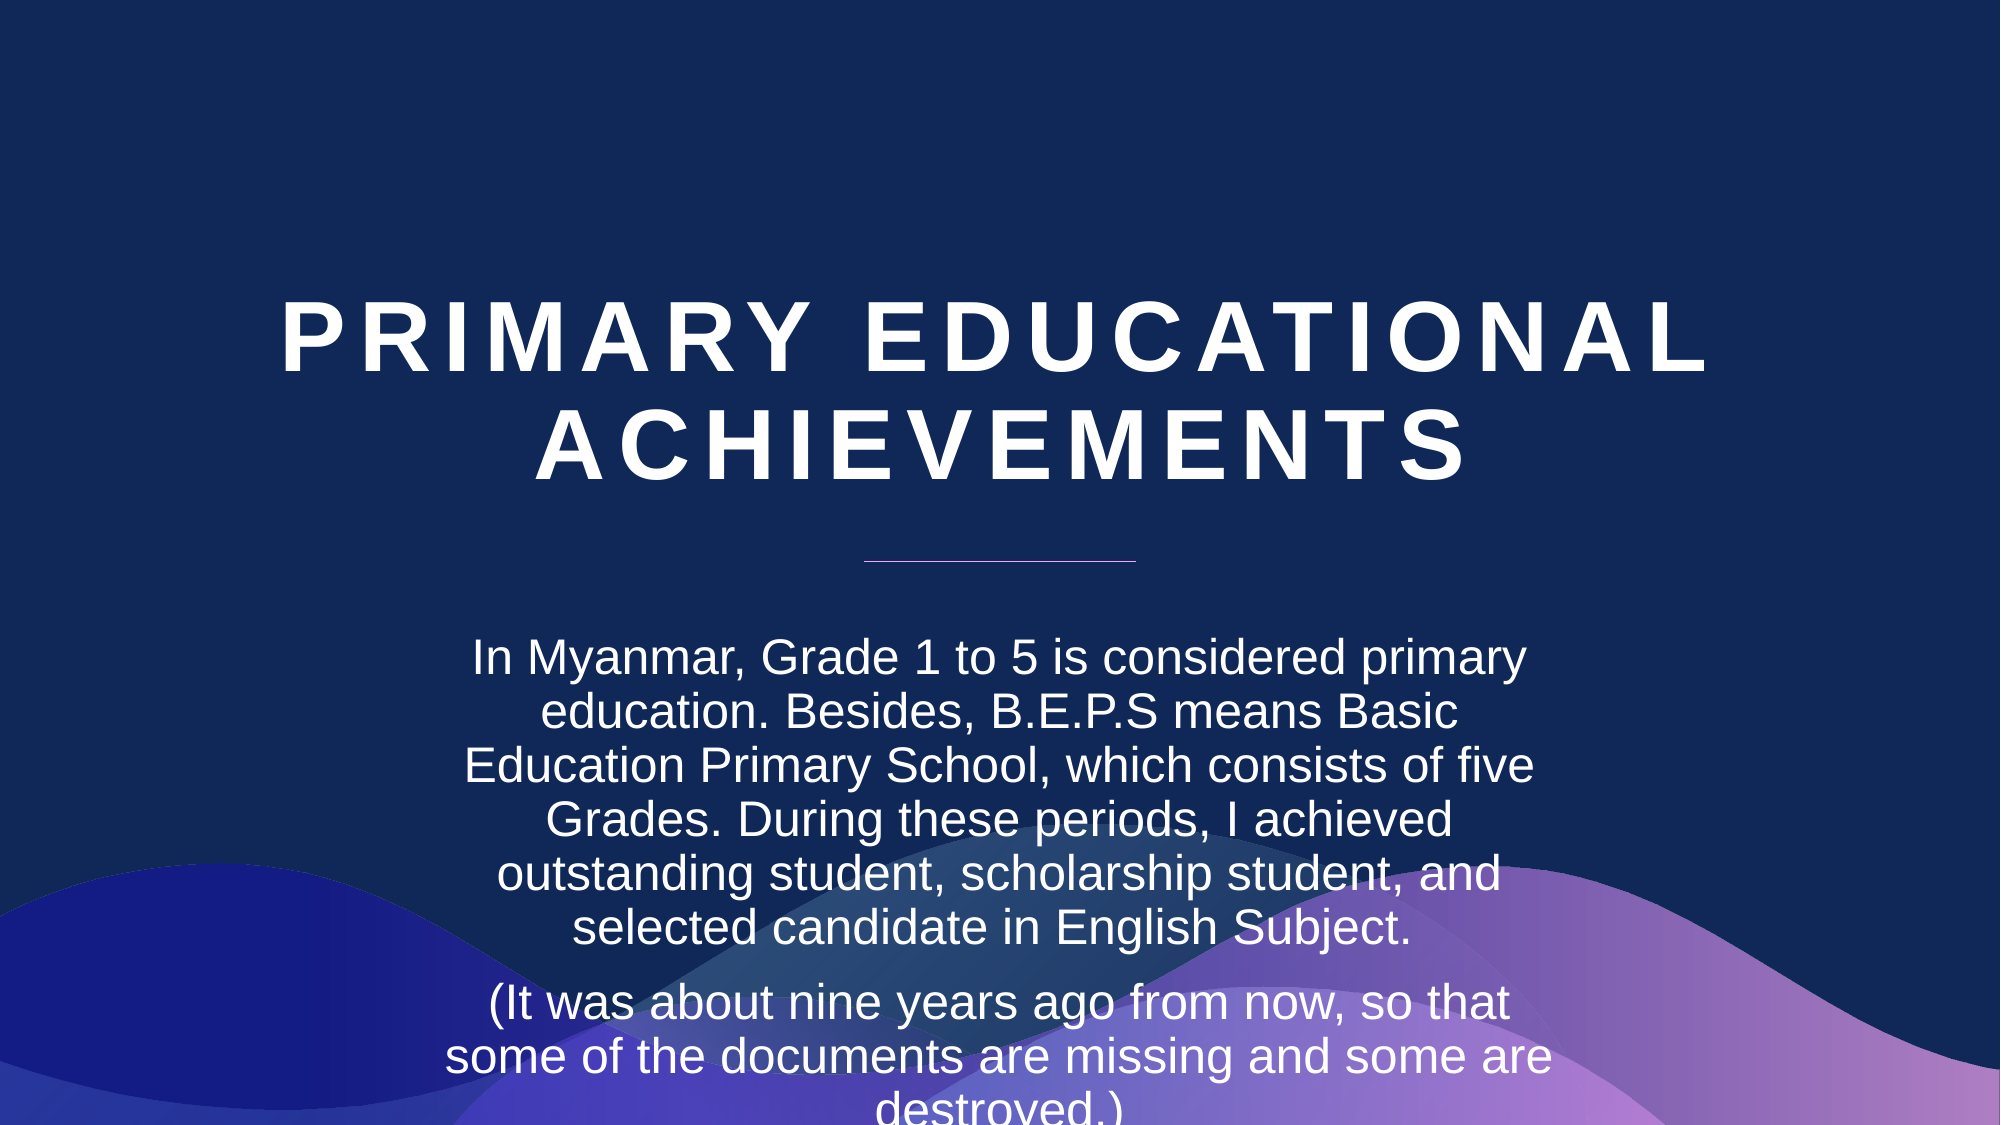

# Primary educational achievements
In Myanmar, Grade 1 to 5 is considered primary education. Besides, B.E.P.S means Basic Education Primary School, which consists of five Grades. During these periods, I achieved outstanding student, scholarship student, and selected candidate in English Subject.
(It was about nine years ago from now, so that some of the documents are missing and some are destroyed.)